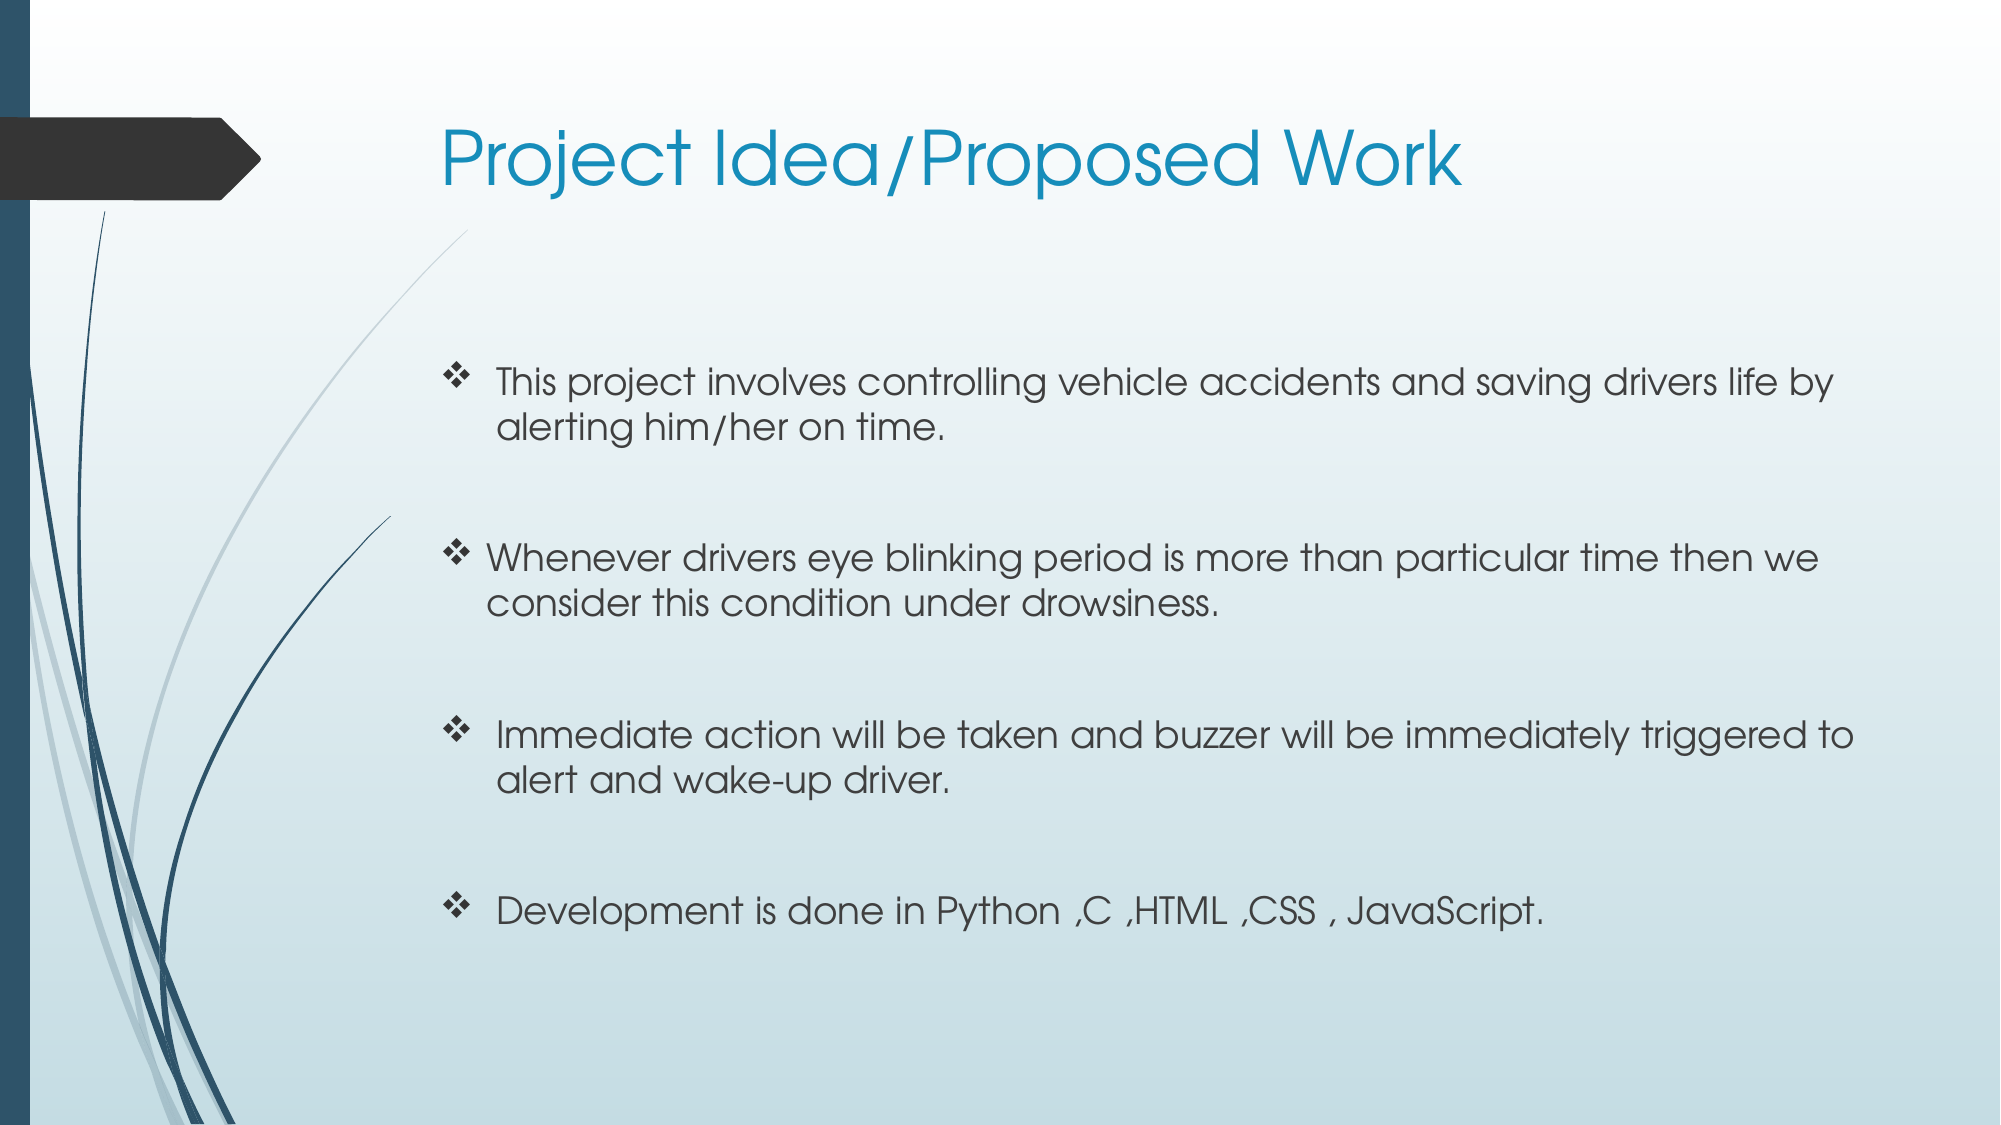

# Project Idea/Proposed Work
8
This project involves controlling vehicle accidents and saving drivers life by alerting him/her on time.

Whenever drivers eye blinking period is more than particular time then we consider this condition under drowsiness.

Immediate action will be taken and buzzer will be immediately triggered to alert and wake-up driver.

Development is done in Python ,C ,HTML ,CSS , JavaScript.